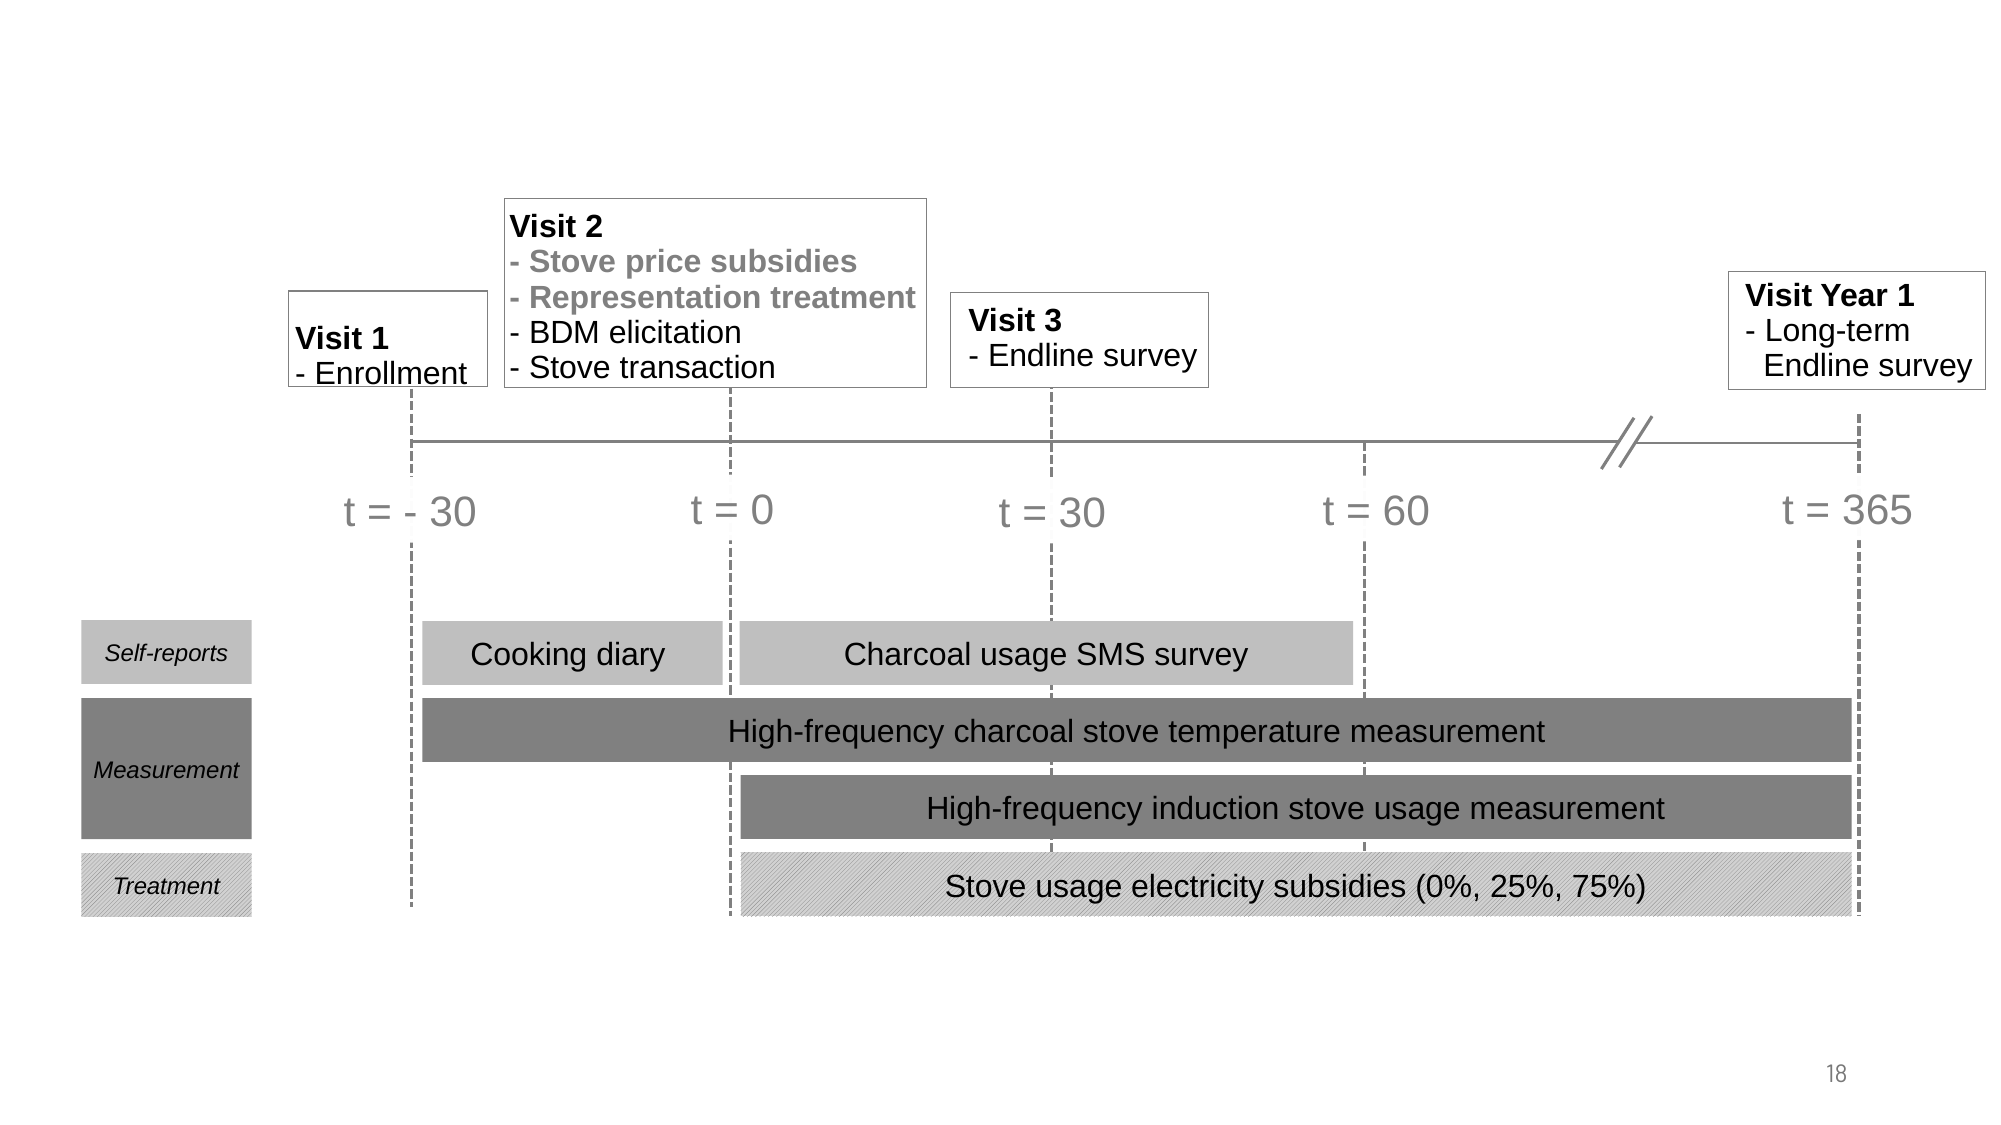

Visit 2
- Stove price subsidies
- Representation treatment
- BDM elicitation
- Stove transaction

Visit Year 1
- Long-term
  Endline survey

Visit 1
- Enrollment

Visit 3
- Endline survey
t = 365
t = 0
t = 60
t = - 30
t = 30
Self-reports
Charcoal usage SMS survey
Cooking diary
Measurement
High-frequency charcoal stove temperature measurement
High-frequency induction stove usage measurement
Stove usage electricity subsidies (0%, 25%, 75%)
Treatment
18